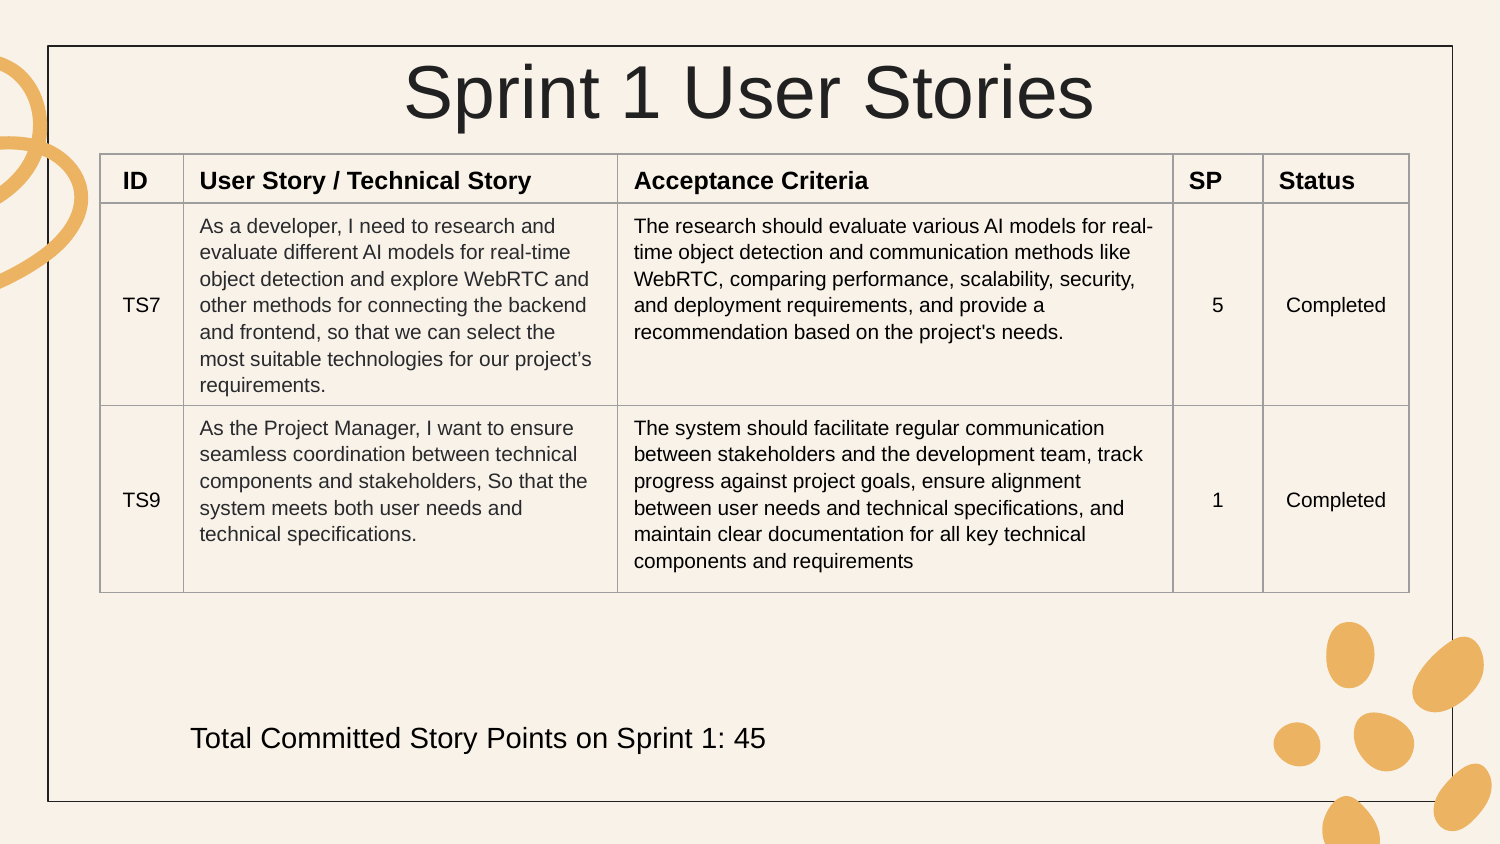

# Sprint 1 User Stories
| ID | User Story / Technical Story | Acceptance Criteria | SP | Status |
| --- | --- | --- | --- | --- |
| TS7 | As a developer, I need to research and evaluate different AI models for real-time object detection and explore WebRTC and other methods for connecting the backend and frontend, so that we can select the most suitable technologies for our project’s requirements. | The research should evaluate various AI models for real-time object detection and communication methods like WebRTC, comparing performance, scalability, security, and deployment requirements, and provide a recommendation based on the project's needs. | 5 | Completed |
| TS9 | As the Project Manager, I want to ensure seamless coordination between technical components and stakeholders, So that the system meets both user needs and technical specifications. | The system should facilitate regular communication between stakeholders and the development team, track progress against project goals, ensure alignment between user needs and technical specifications, and maintain clear documentation for all key technical components and requirements | 1 | Completed |
Total Committed Story Points on Sprint 1: 45